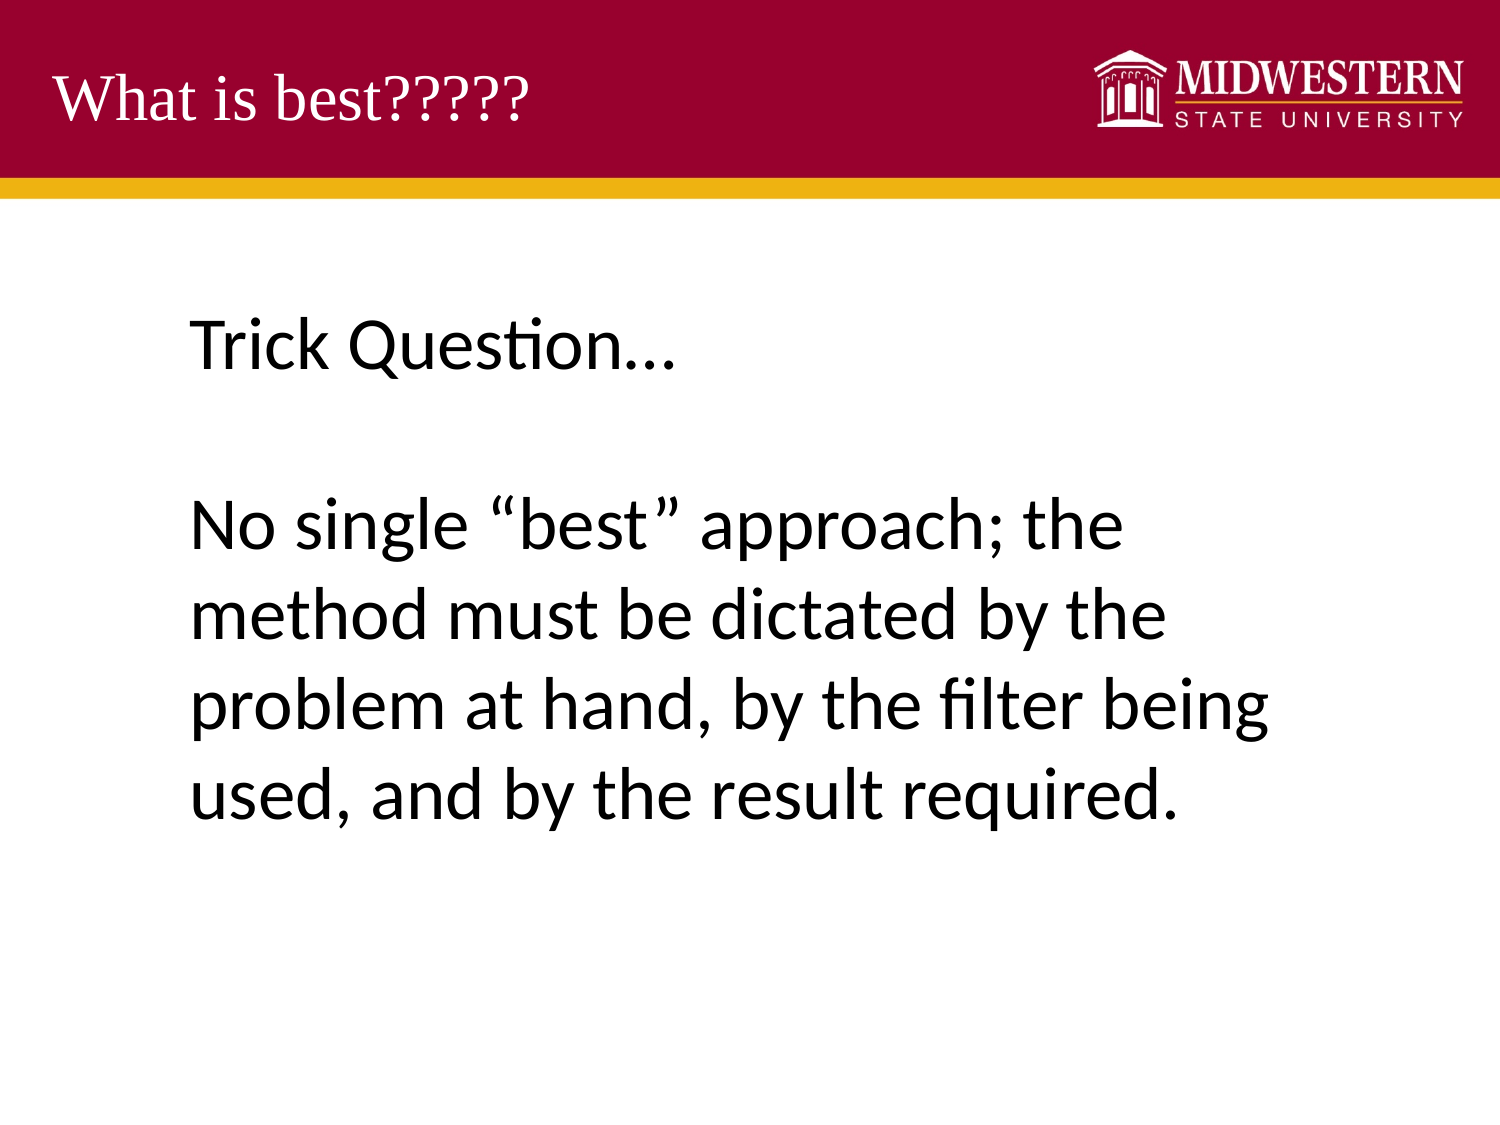

# What is best?????
Trick Question…

No single “best” approach; the method must be dictated by the problem at hand, by the filter being used, and by the result required.